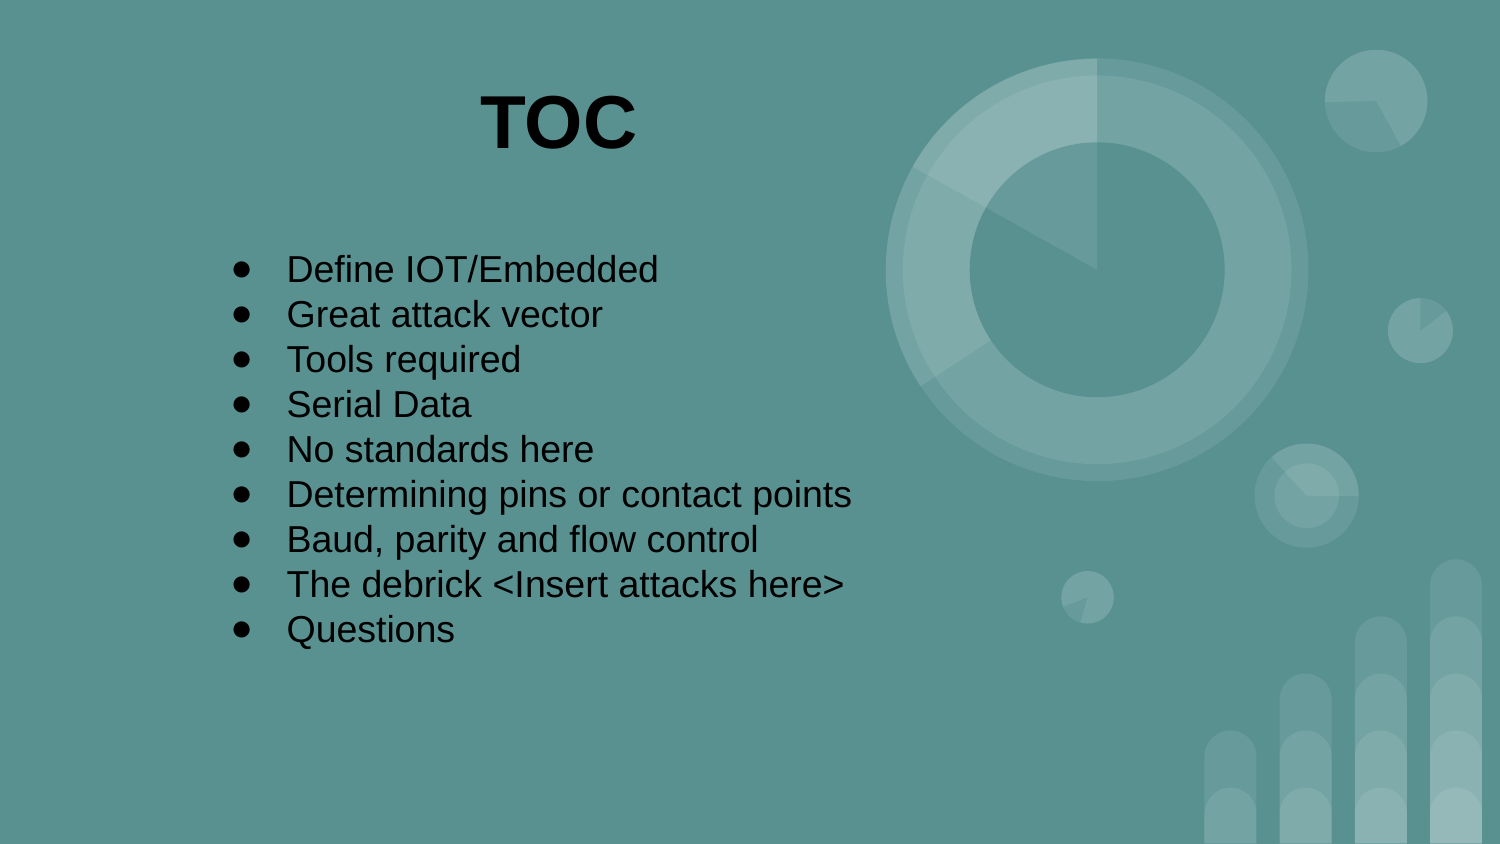

# TOC
Define IOT/Embedded
Great attack vector
Tools required
Serial Data
No standards here
Determining pins or contact points
Baud, parity and flow control
The debrick <Insert attacks here>
Questions